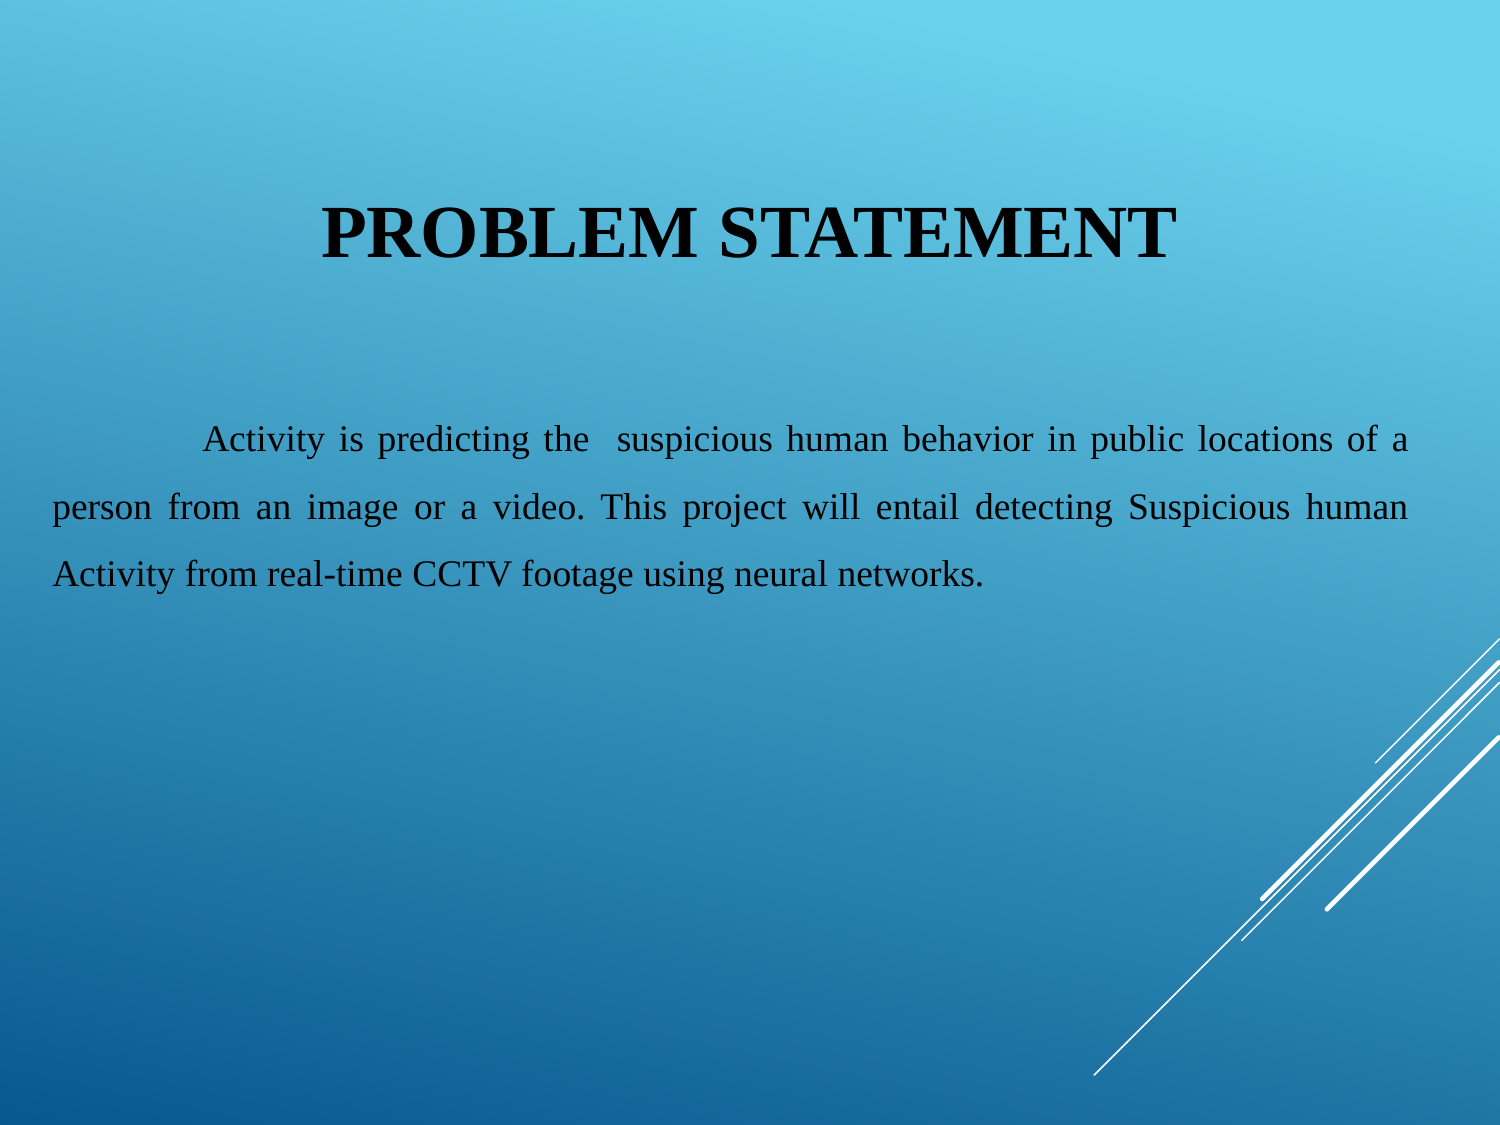

# Problem statement
	Activity is predicting the  suspicious human behavior in public locations of a person from an image or a video. This project will entail detecting Suspicious human Activity from real-time CCTV footage using neural networks.